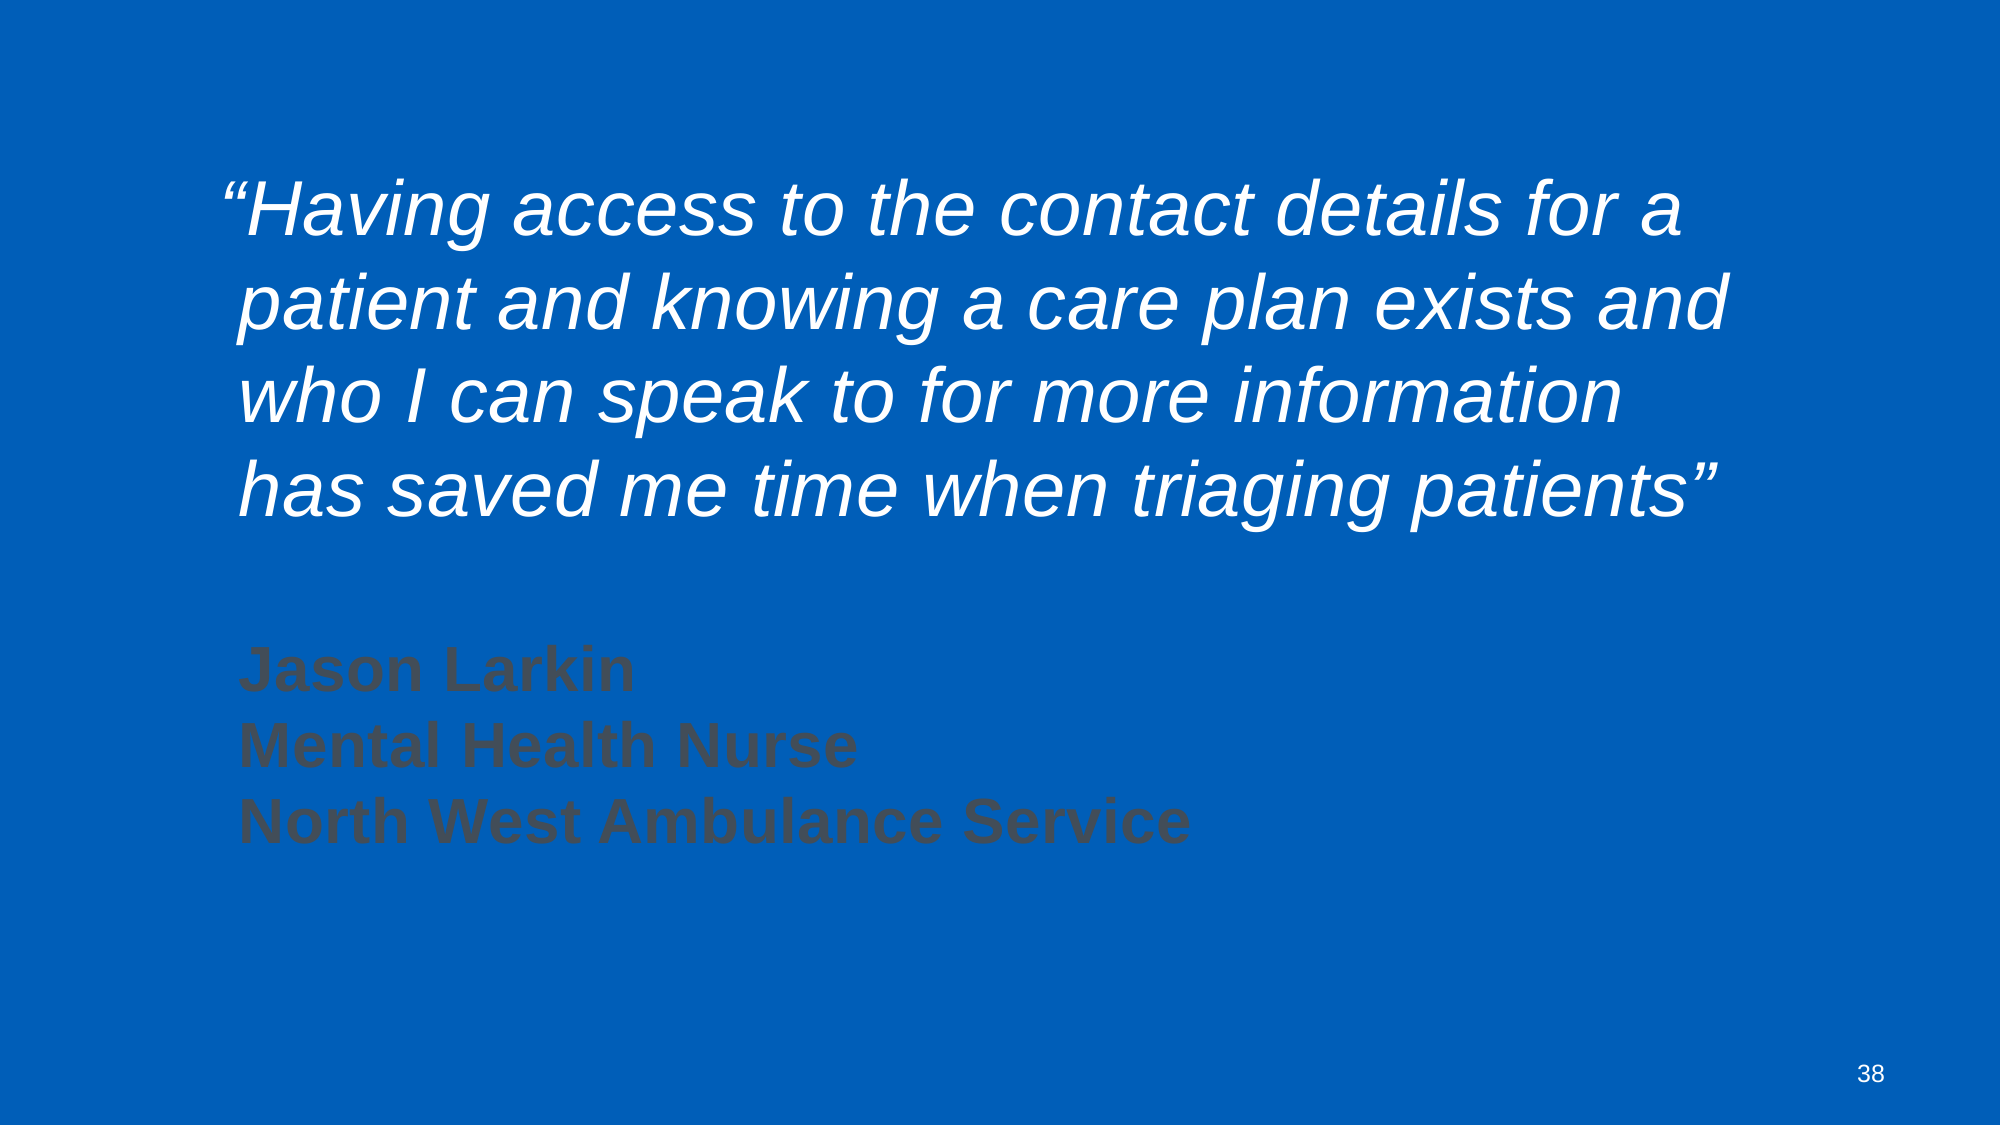

“Having access to the contact details for a patient and knowing a care plan exists and who I can speak to for more information has saved me time when triaging patients”
Jason Larkin
Mental Health Nurse
North West Ambulance Service
38